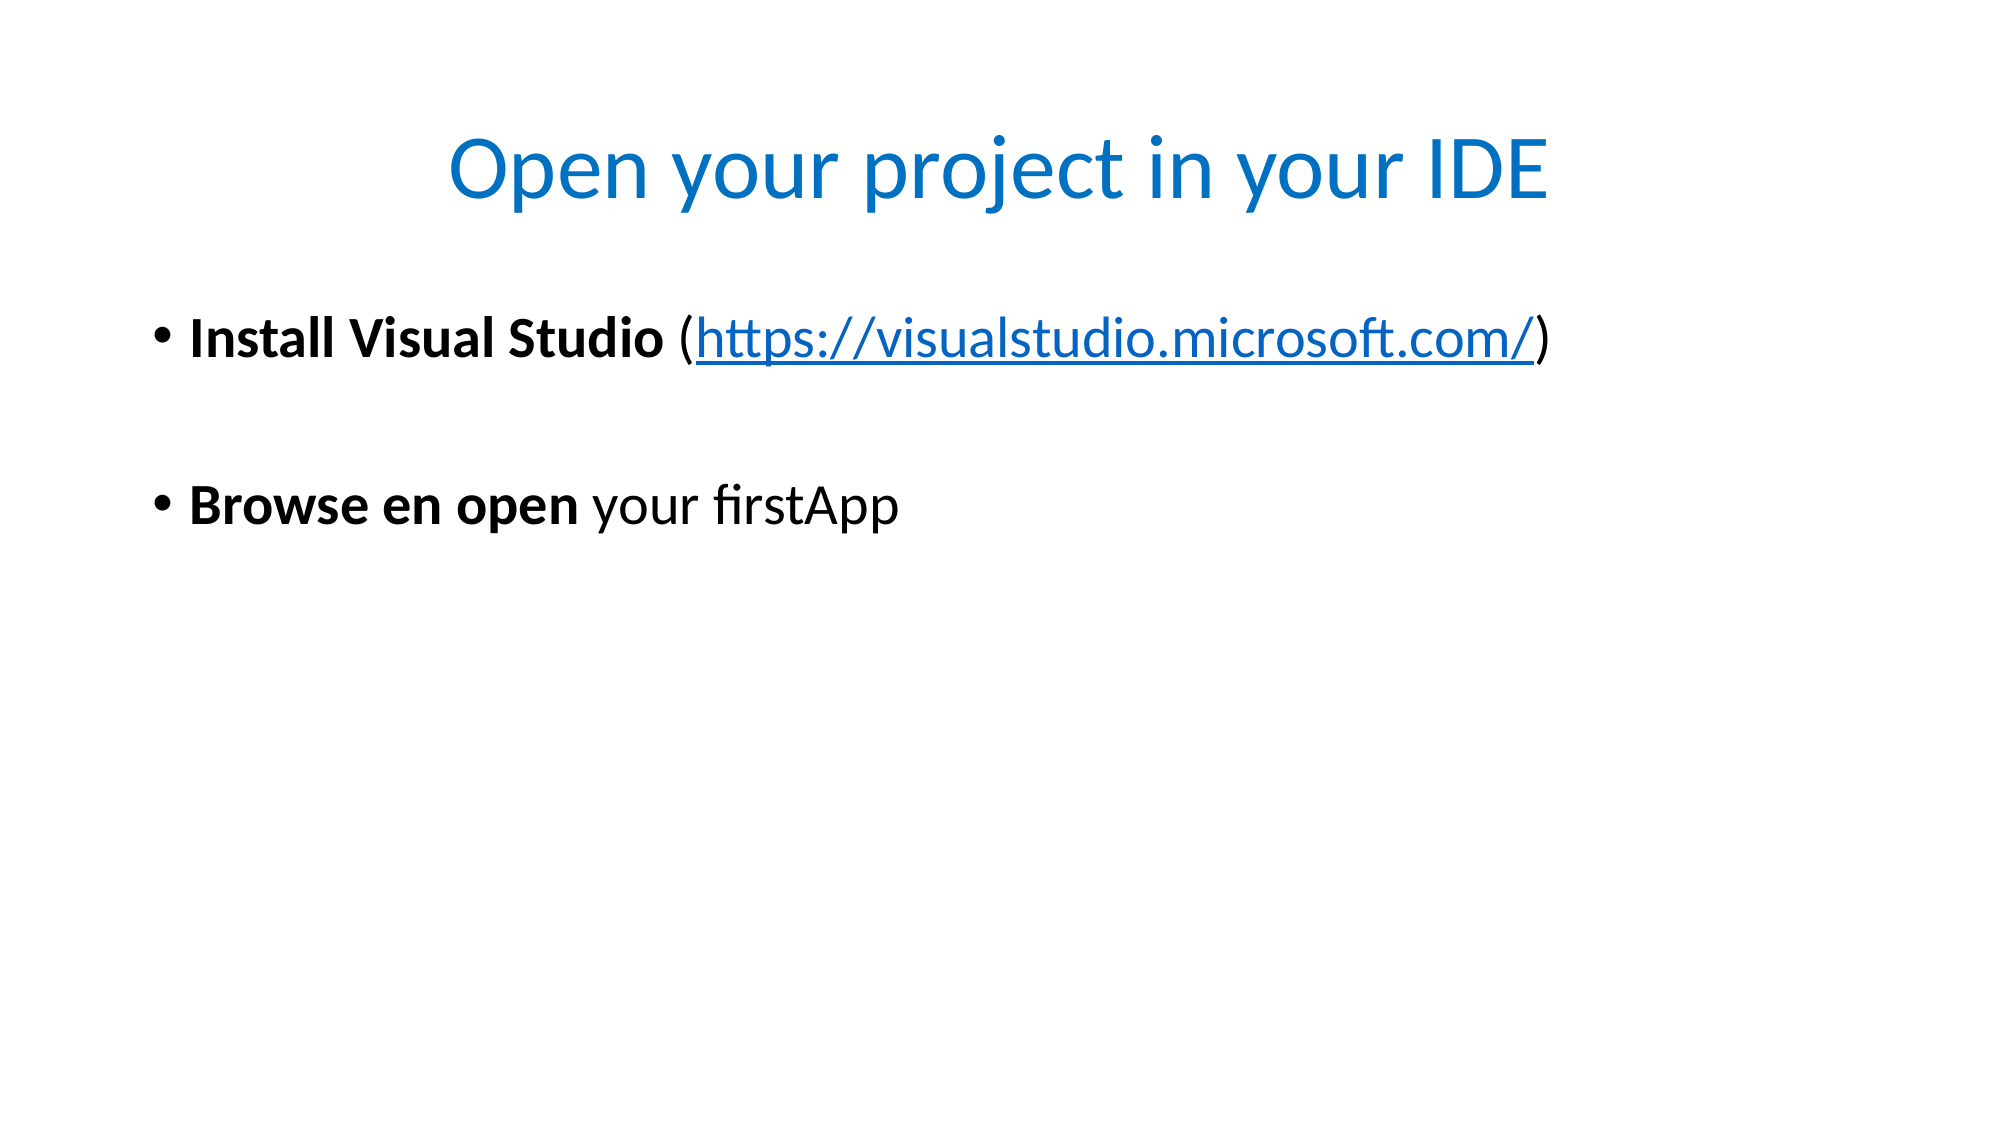

# Open your project in your IDE
Install Visual Studio (https://visualstudio.microsoft.com/)

Browse en open your firstApp